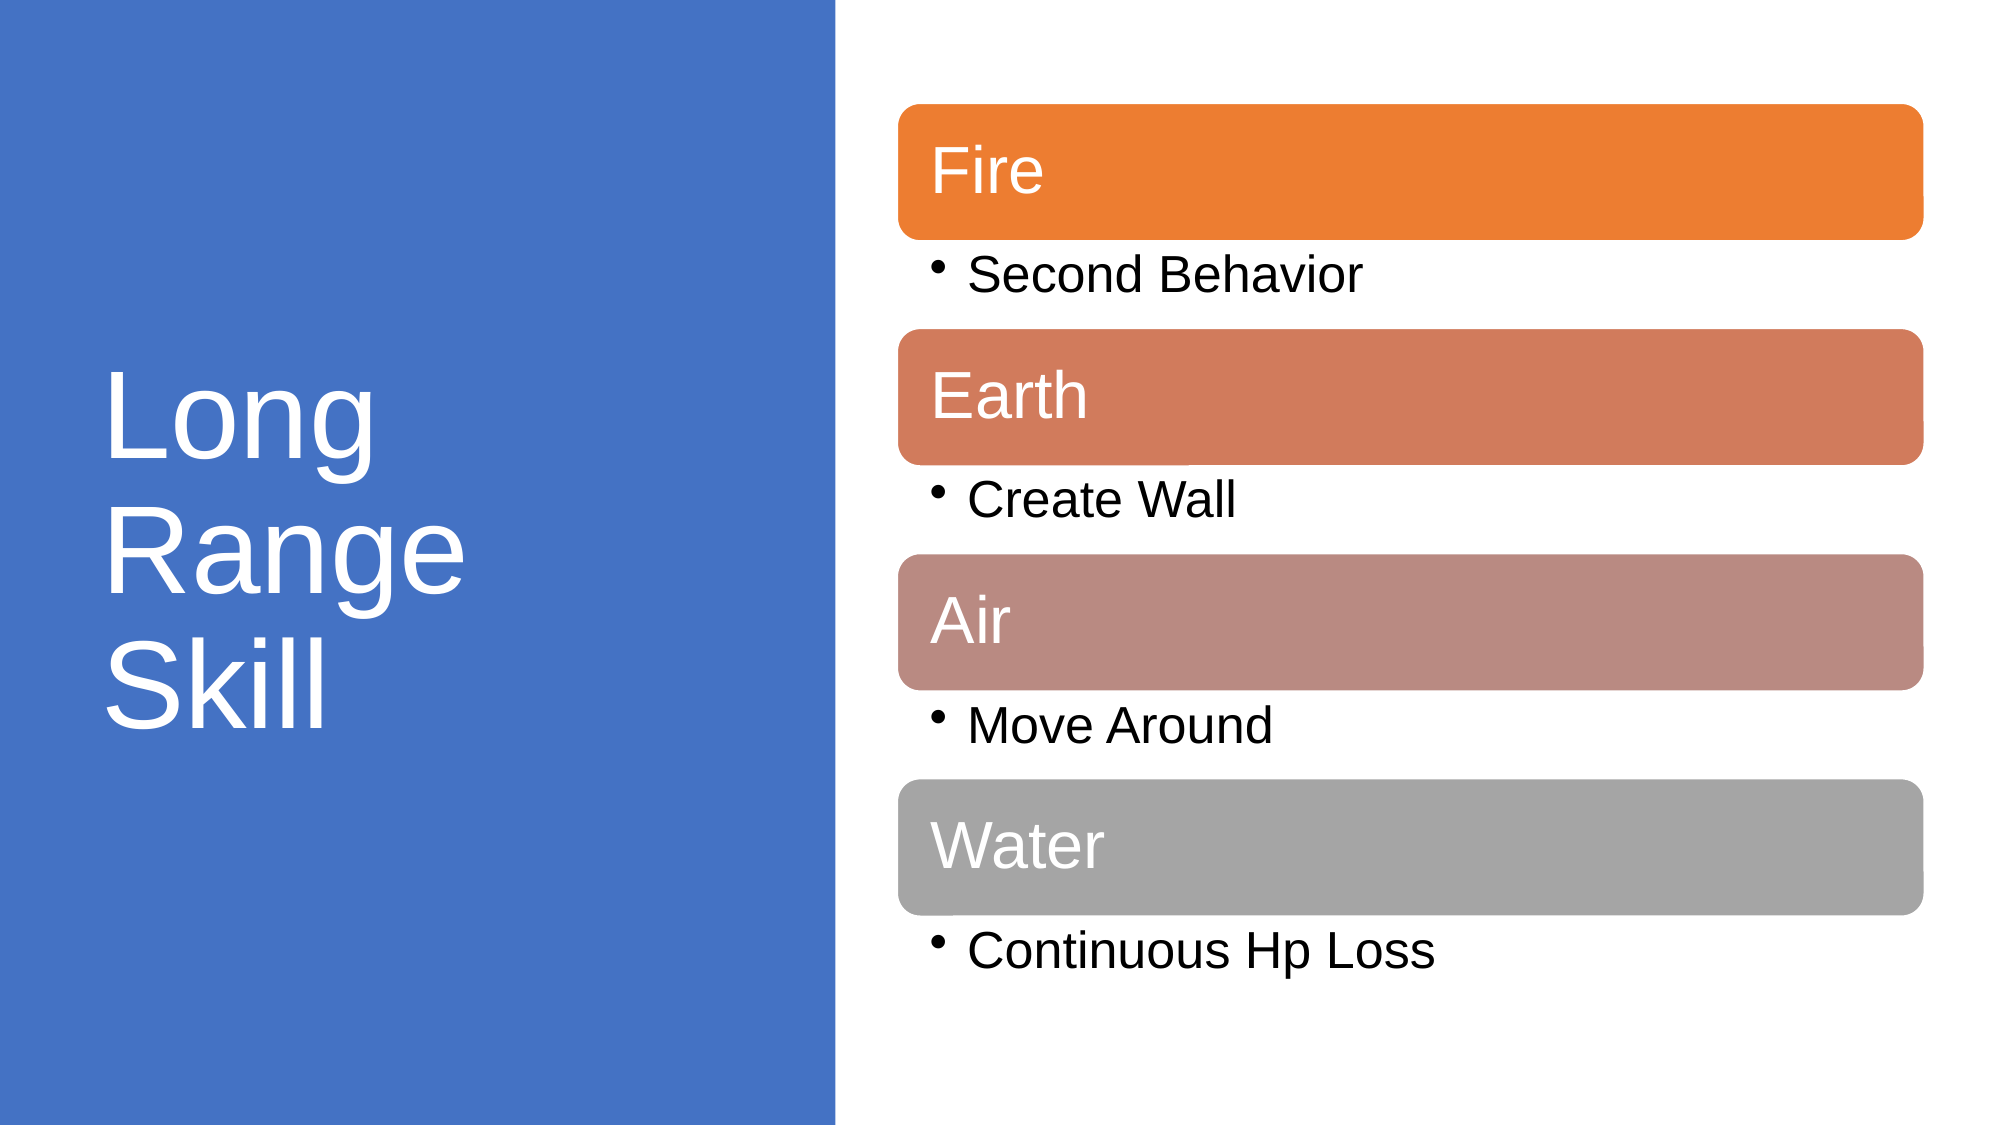

# Long Range Skill
Fire
Second Behavior
Earth
Create Wall
Air
Move Around
Water
Continuous Hp Loss